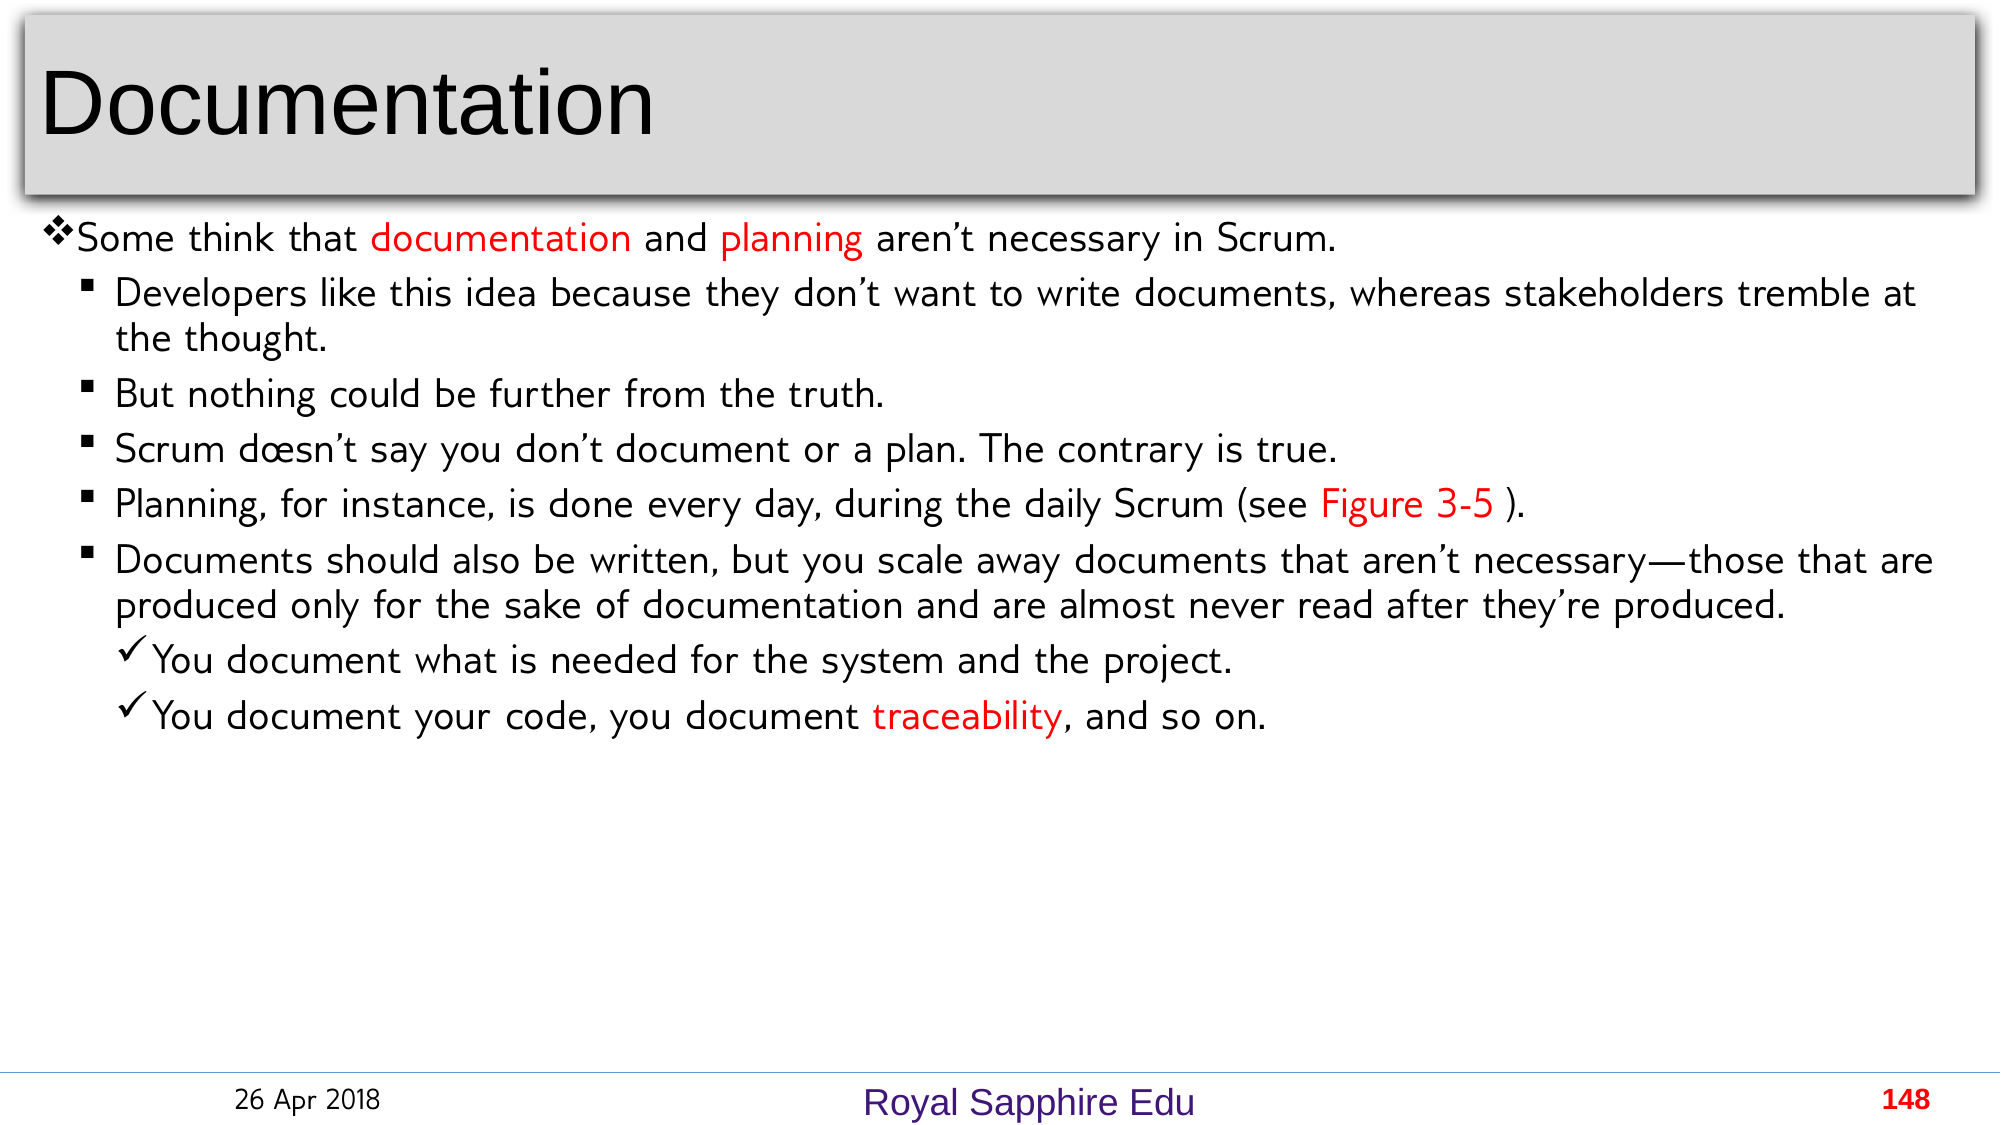

# Documentation
Some think that documentation and planning aren’t necessary in Scrum.
Developers like this idea because they don’t want to write documents, whereas stakeholders tremble at the thought.
But nothing could be further from the truth.
Scrum doesn’t say you don’t document or a plan. The contrary is true.
Planning, for instance, is done every day, during the daily Scrum (see Figure 3-5 ).
Documents should also be written, but you scale away documents that aren’t necessary—those that are produced only for the sake of documentation and are almost never read after they’re produced.
You document what is needed for the system and the project.
You document your code, you document traceability, and so on.
26 Apr 2018
148